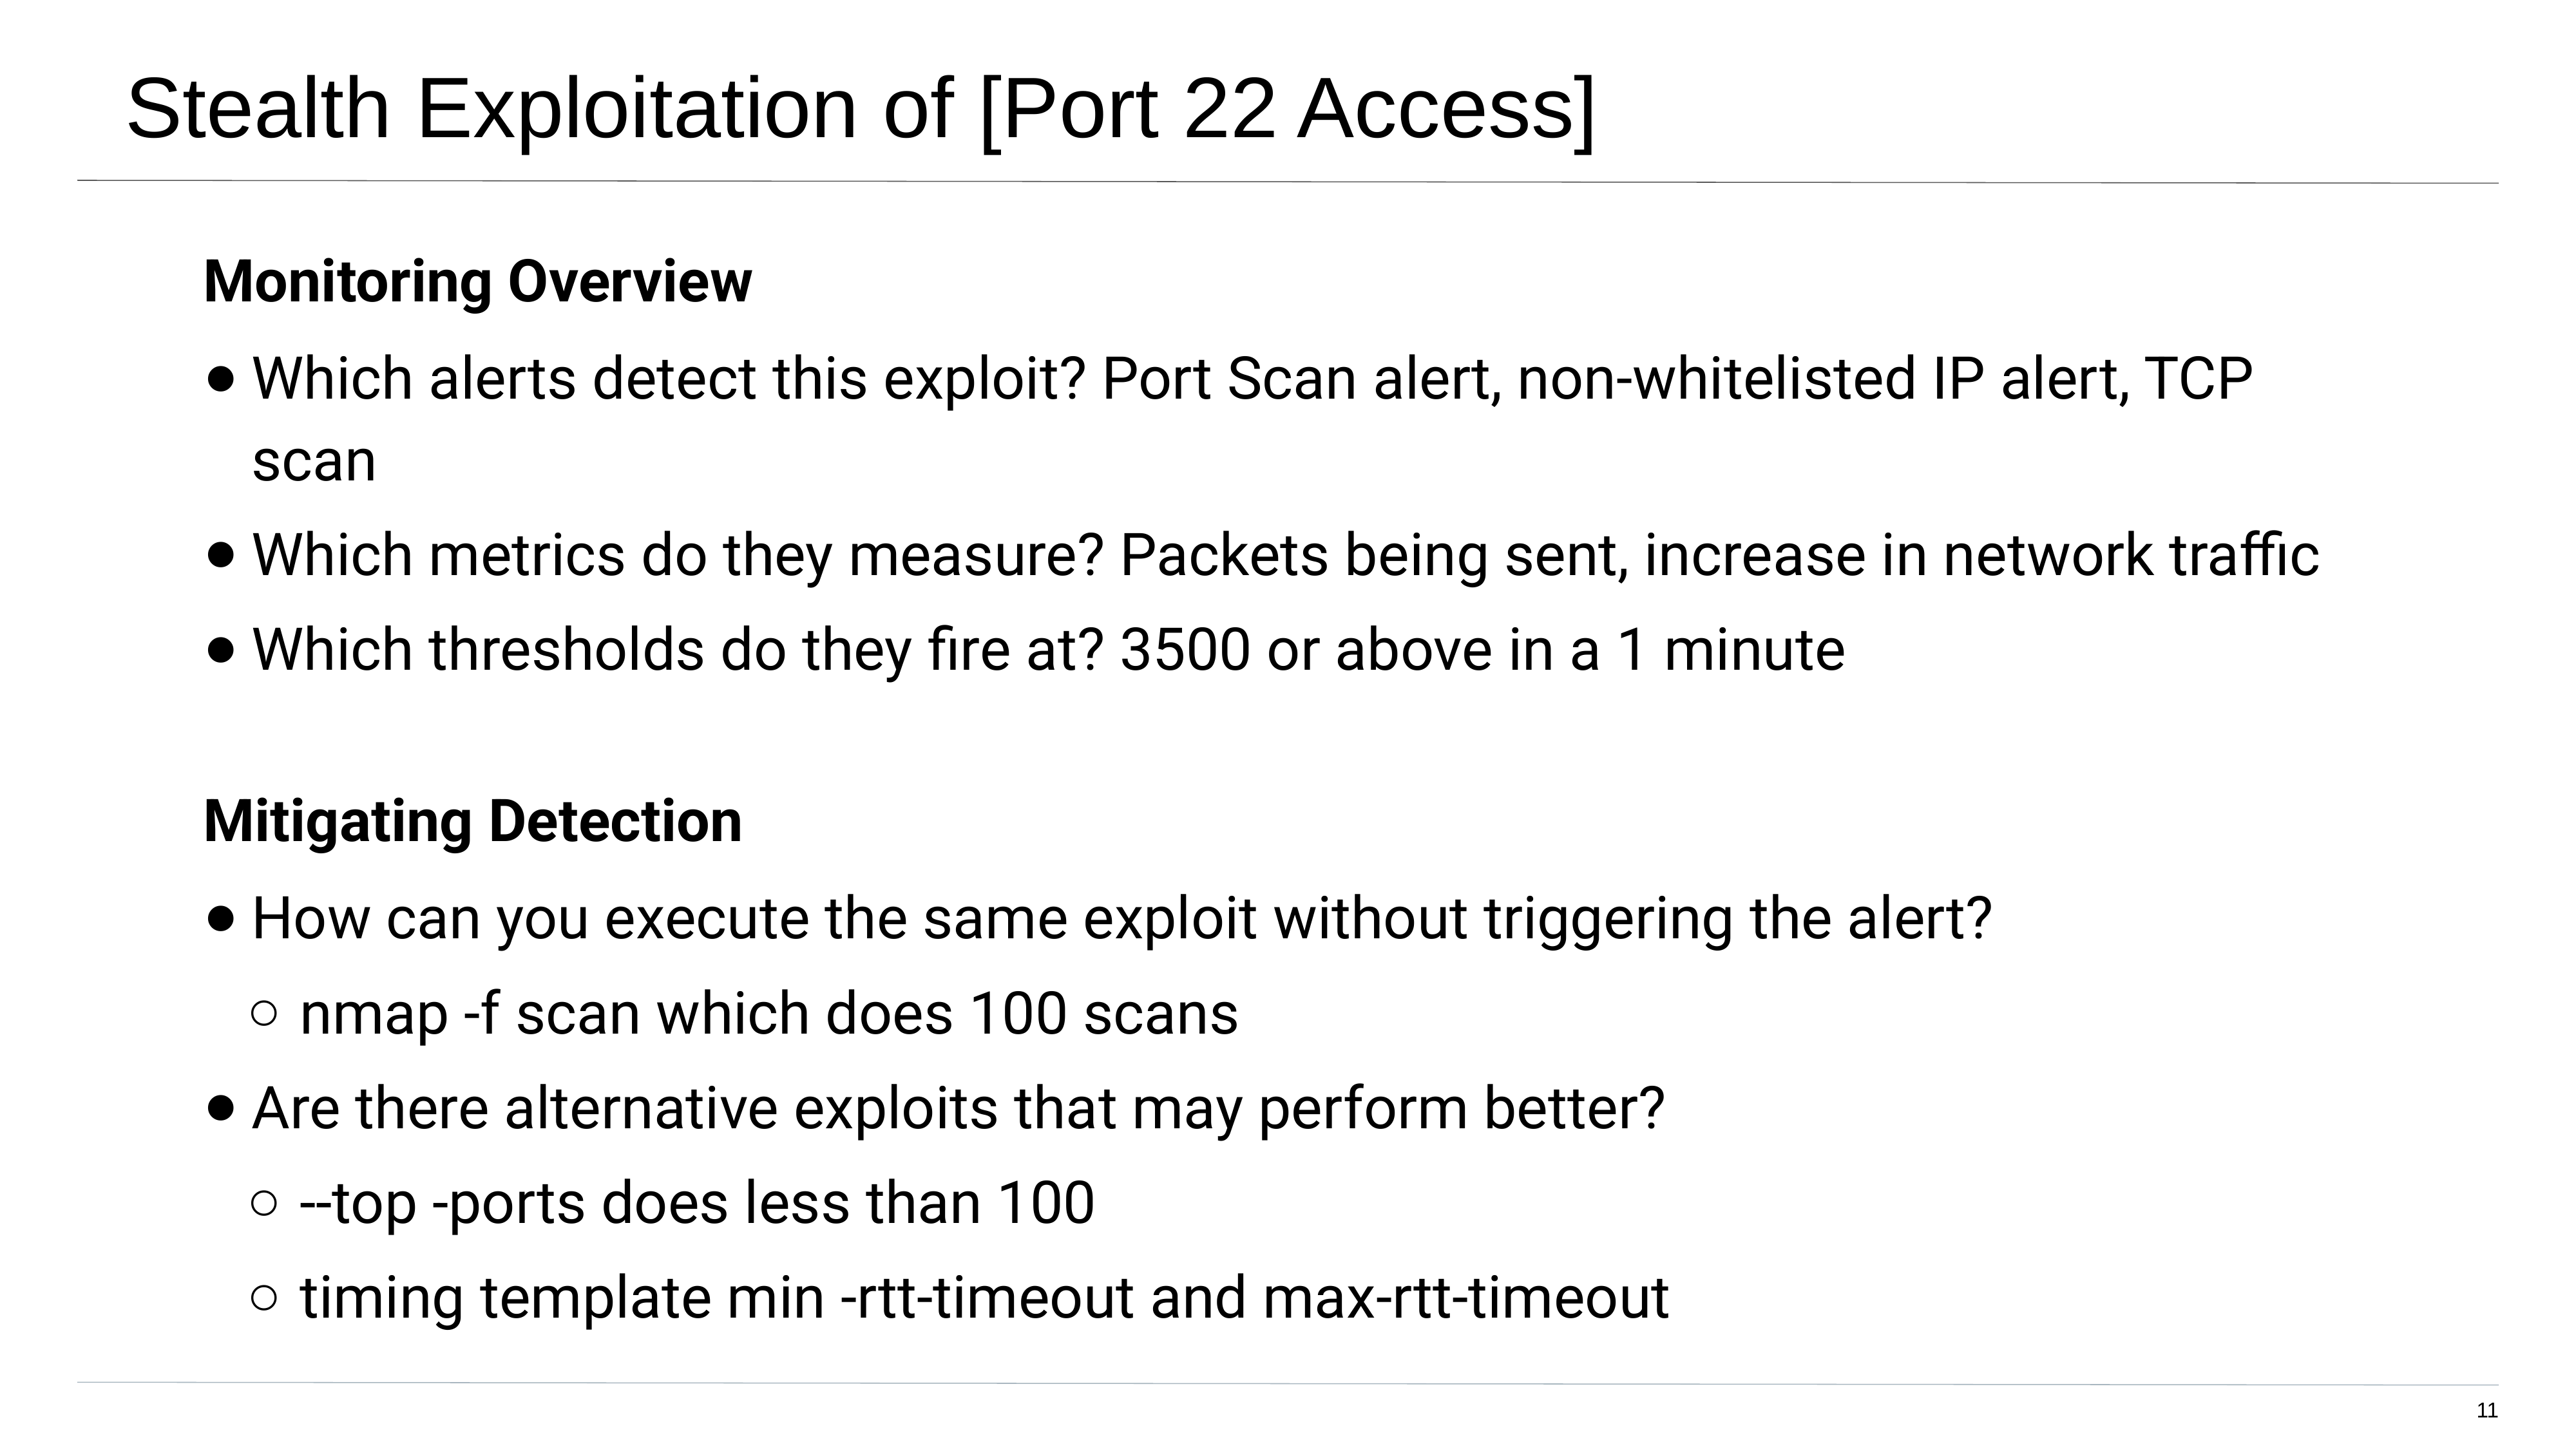

# Stealth Exploitation of [Port 22 Access]
Monitoring Overview
Which alerts detect this exploit? Port Scan alert, non-whitelisted IP alert, TCP scan
Which metrics do they measure? Packets being sent, increase in network traffic
Which thresholds do they fire at? 3500 or above in a 1 minute

Mitigating Detection
How can you execute the same exploit without triggering the alert?
nmap -f scan which does 100 scans
Are there alternative exploits that may perform better?
--top -ports does less than 100
timing template min -rtt-timeout and max-rtt-timeout
11